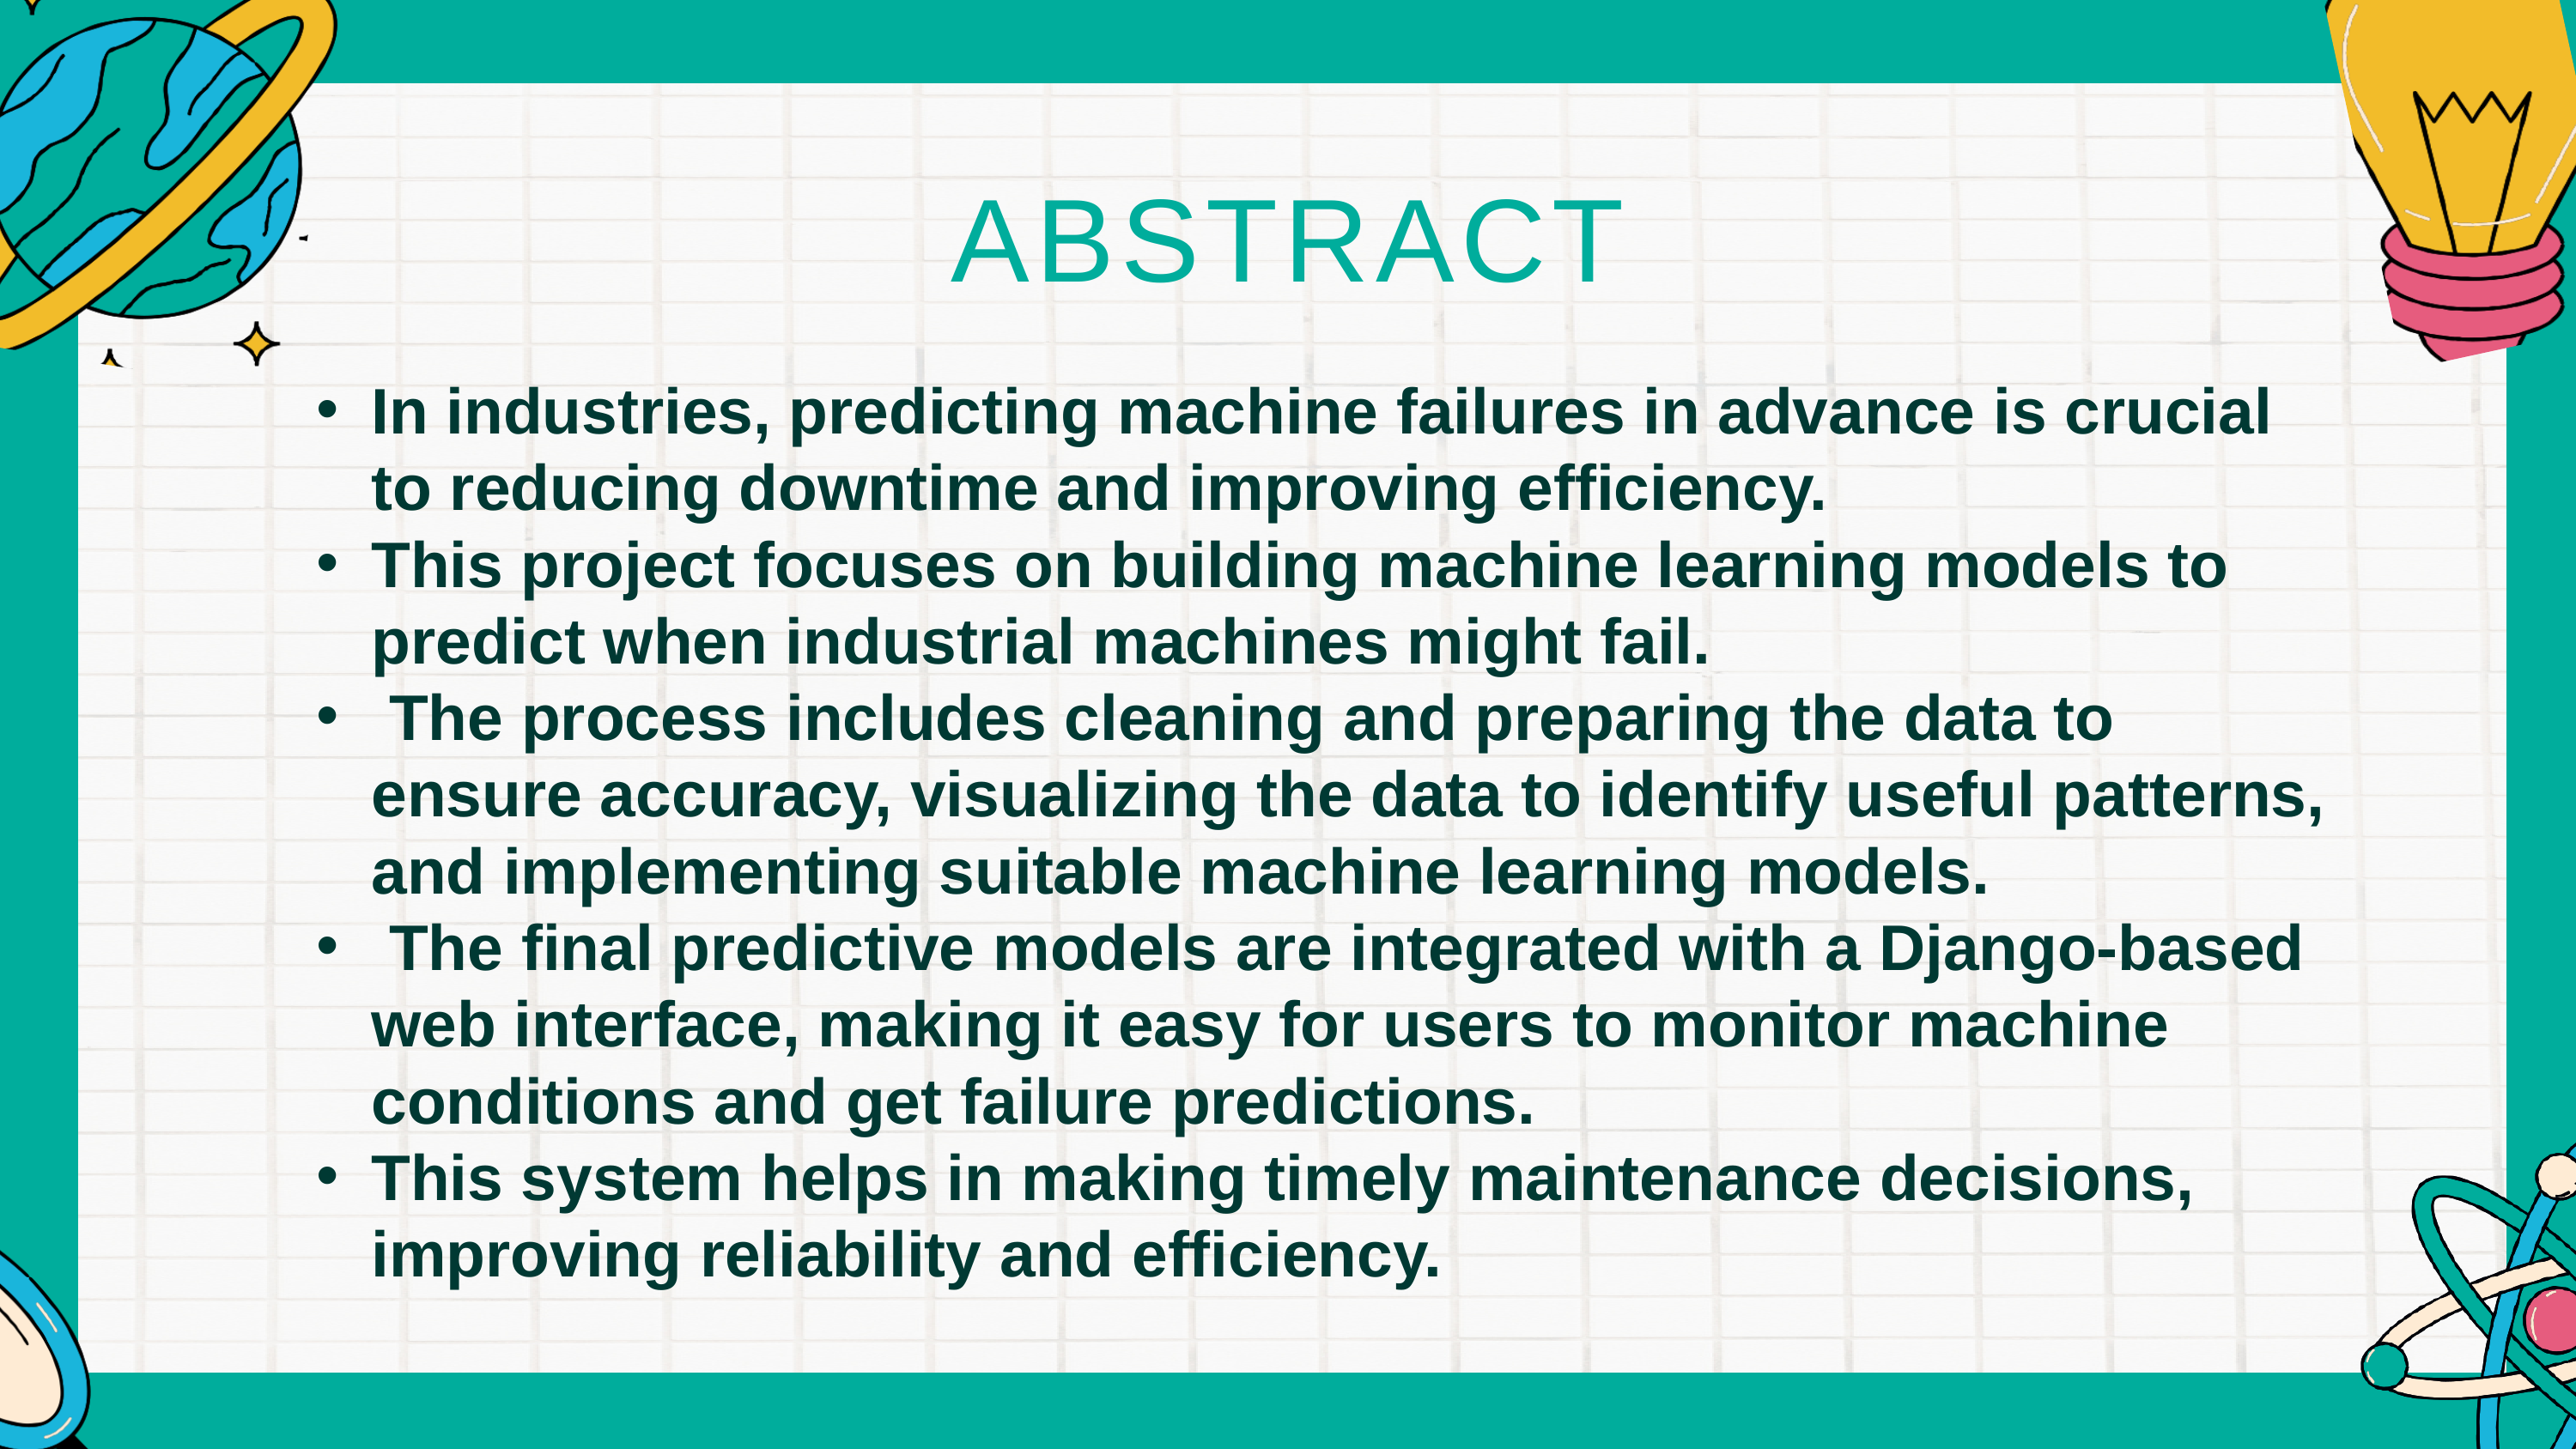

ABSTRACT
In industries, predicting machine failures in advance is crucial to reducing downtime and improving efficiency.
This project focuses on building machine learning models to predict when industrial machines might fail.
 The process includes cleaning and preparing the data to ensure accuracy, visualizing the data to identify useful patterns, and implementing suitable machine learning models.
 The final predictive models are integrated with a Django-based web interface, making it easy for users to monitor machine conditions and get failure predictions.
This system helps in making timely maintenance decisions, improving reliability and efficiency.